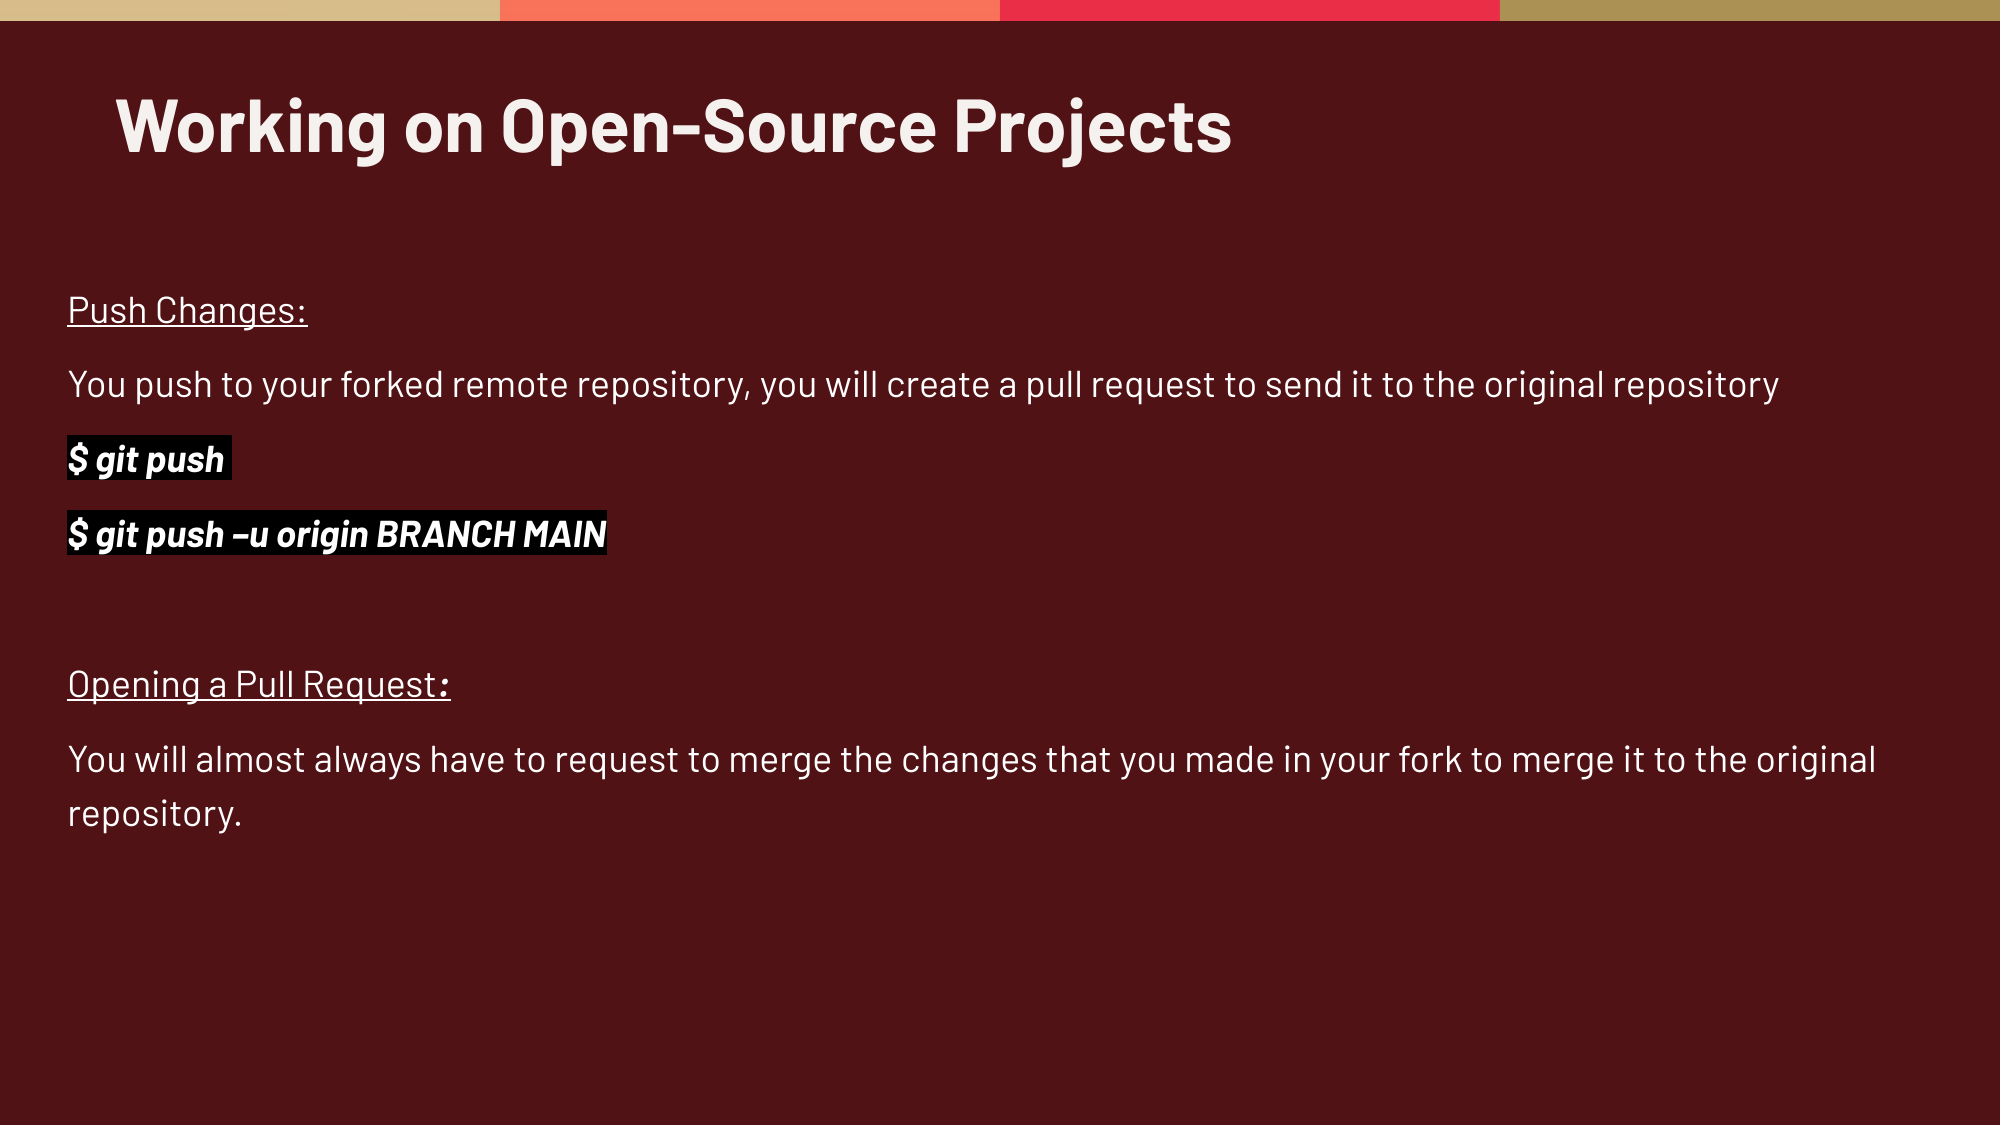

# Working on Open-Source Projects

Push Changes:
You push to your forked remote repository, you will create a pull request to send it to the original repository
$ git push
$ git push –u origin BRANCH MAIN

Opening a Pull Request:
You will almost always have to request to merge the changes that you made in your fork to merge it to the original repository.